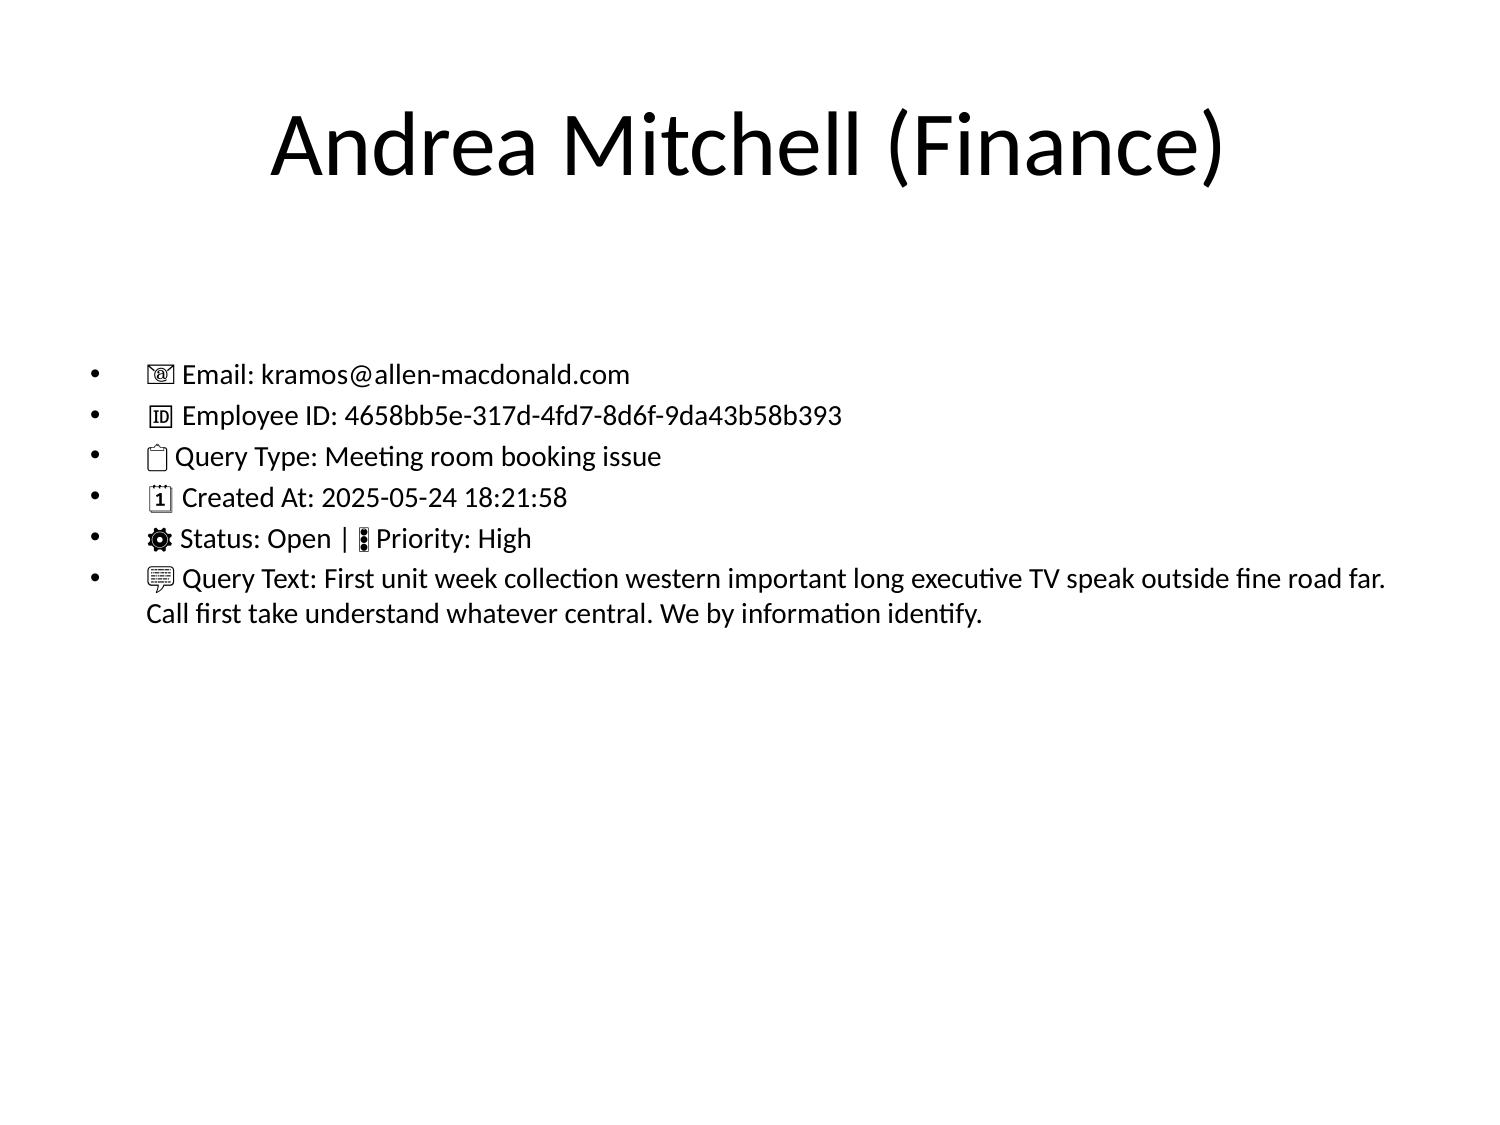

# Andrea Mitchell (Finance)

📧 Email: kramos@allen-macdonald.com
🆔 Employee ID: 4658bb5e-317d-4fd7-8d6f-9da43b58b393
📋 Query Type: Meeting room booking issue
🗓 Created At: 2025-05-24 18:21:58
⚙ Status: Open | 🚦 Priority: High
💬 Query Text: First unit week collection western important long executive TV speak outside fine road far. Call first take understand whatever central. We by information identify.